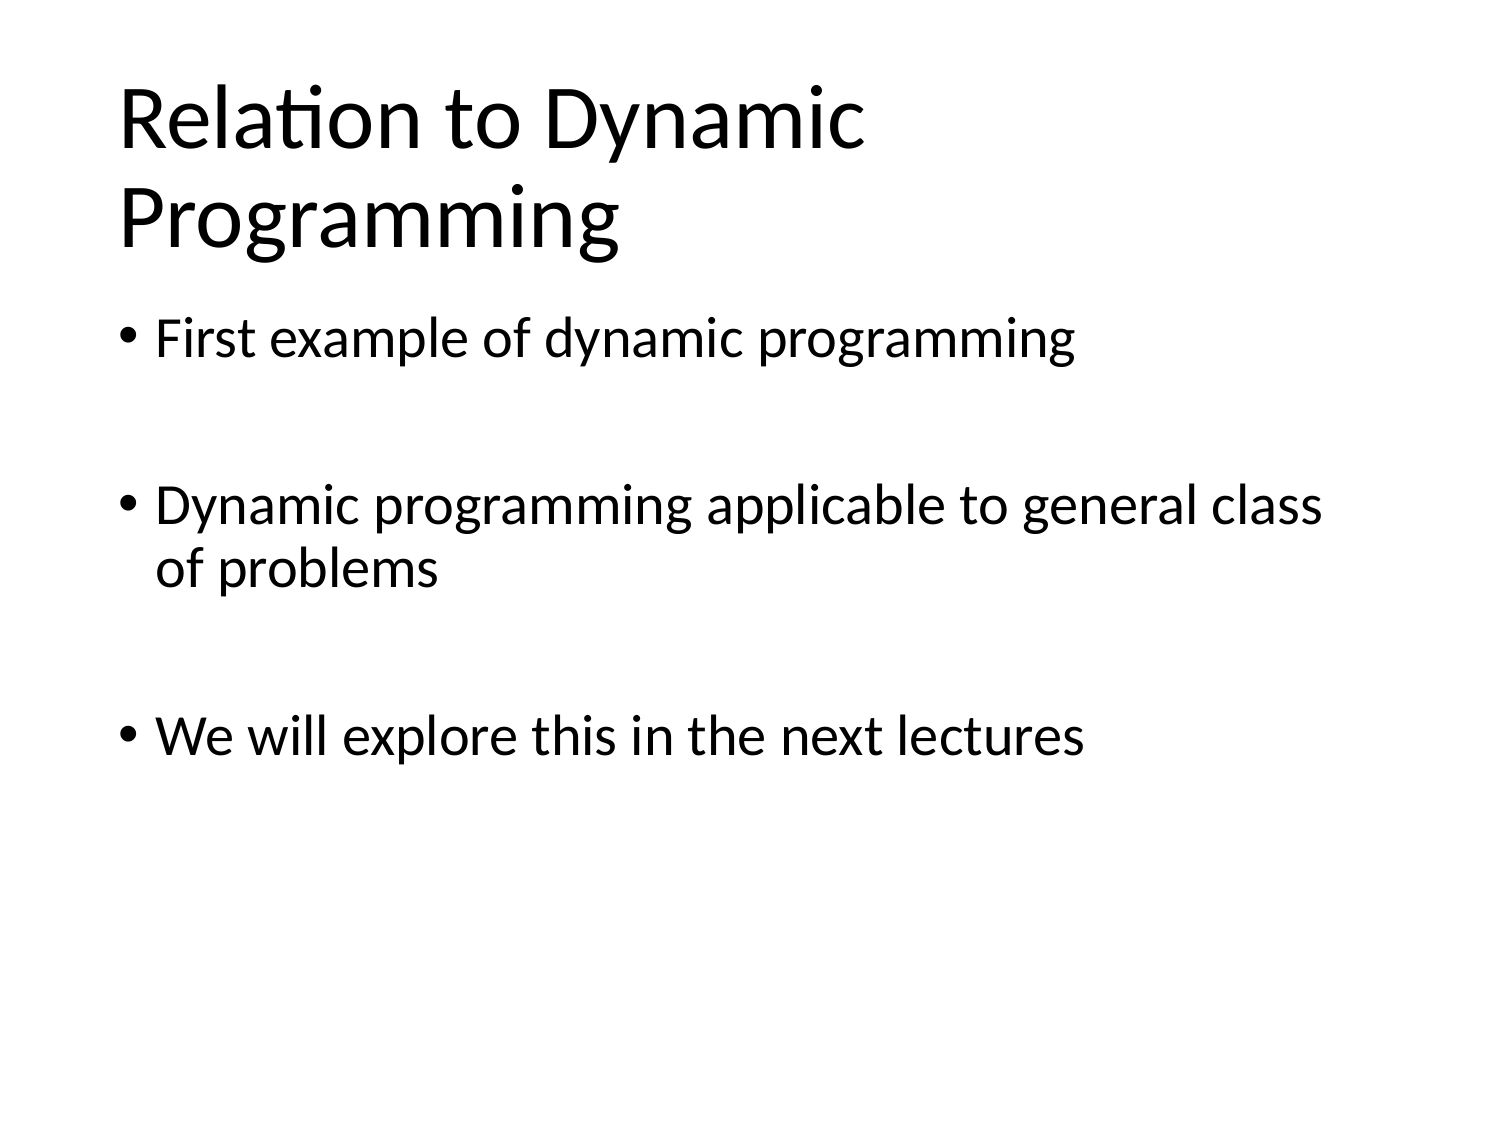

# Relation to Dynamic Programming
First example of dynamic programming

Dynamic programming applicable to general class of problems

We will explore this in the next lectures